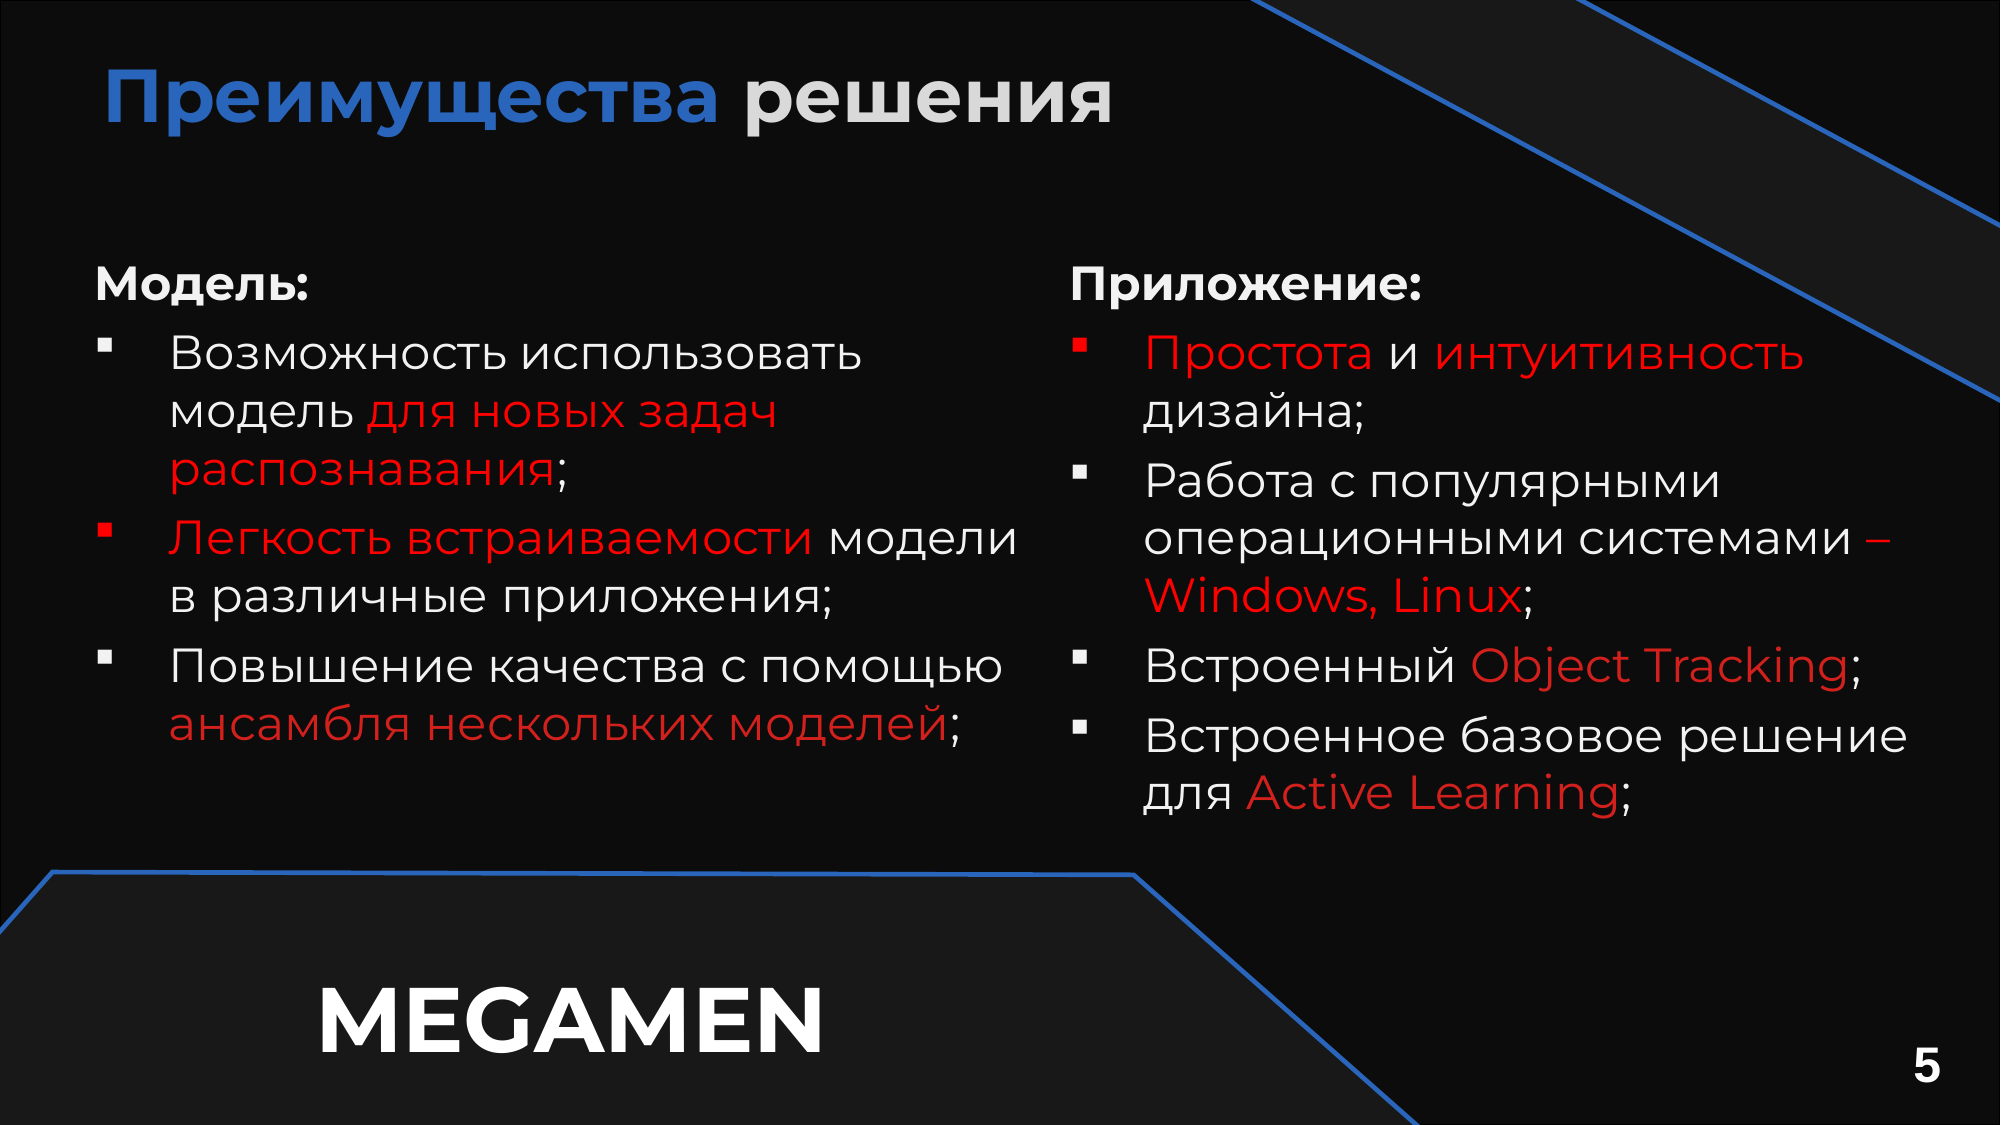

Преимущества решения
Модель:
Возможность использовать модель для новых задач распознавания;
Легкость встраиваемости модели в различные приложения;
Повышение качества с помощью ансамбля нескольких моделей;

Приложение:
Простота и интуитивность дизайна;
Работа с популярными операционными системами – Windows, Linux;
Встроенный Object Tracking;
Встроенное базовое решение для Active Learning;

MEGAMEN
5